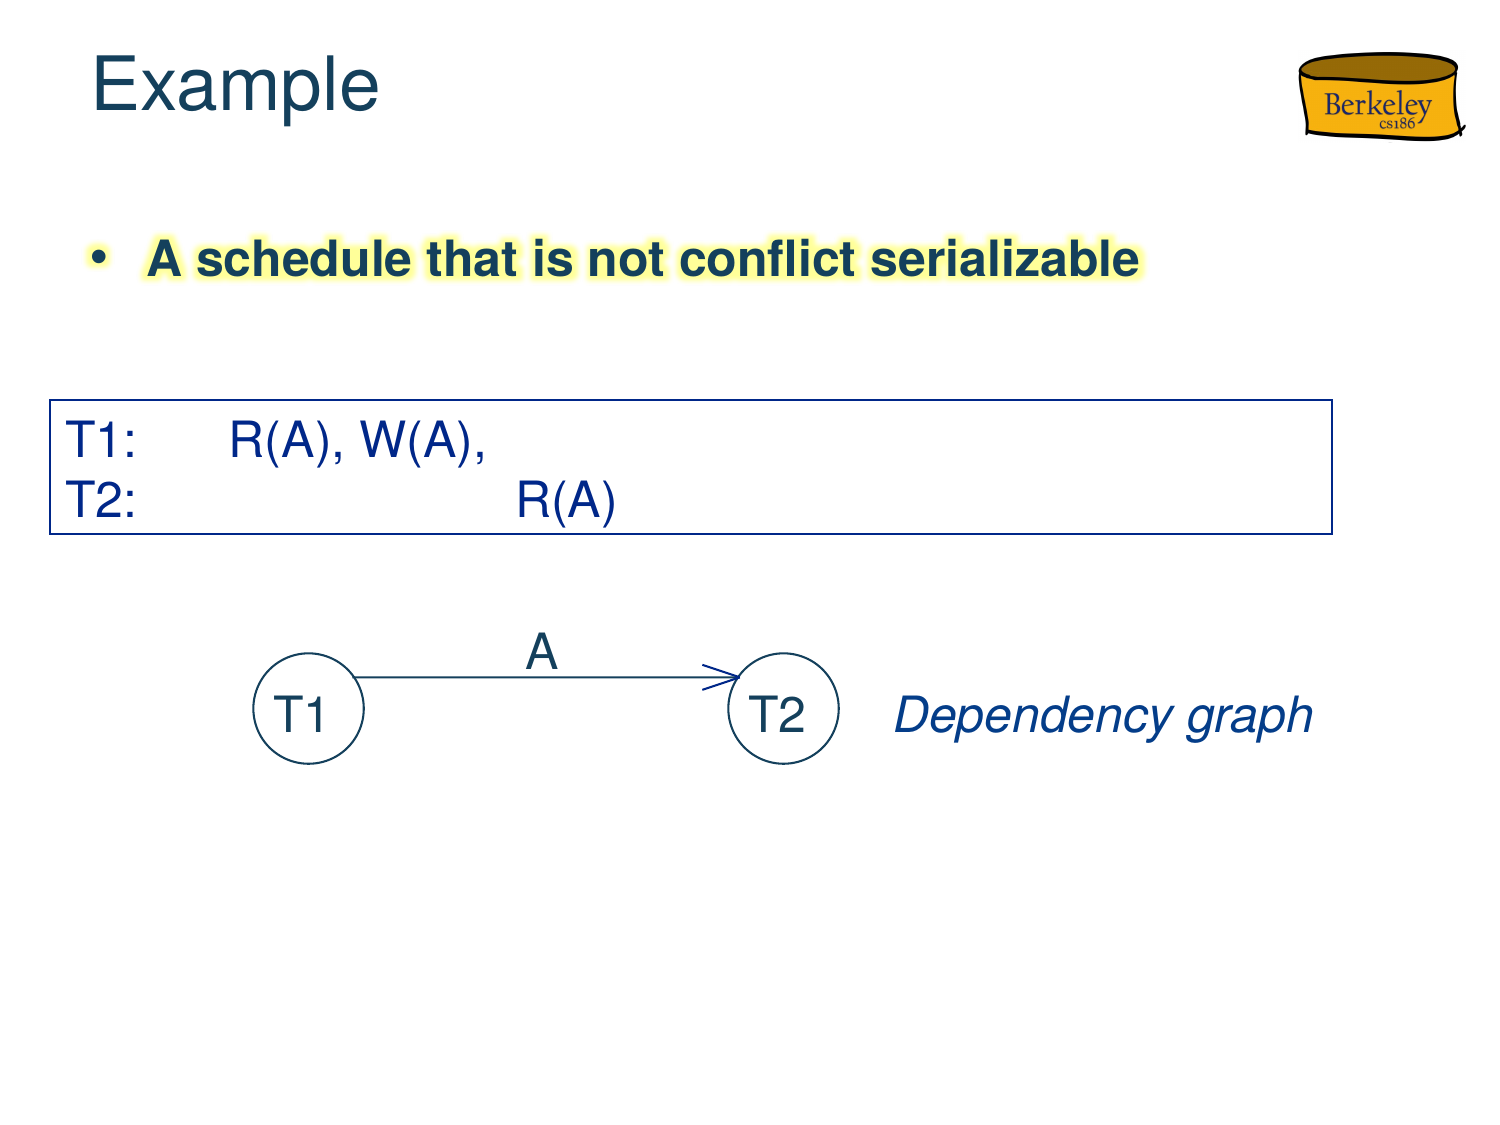

# Example
A schedule that is not conflict serializable

T1:	 R(A), W(A),   		     	               , W(B)
T2:	   		R(A)
A

T1
T2
Dependency graph